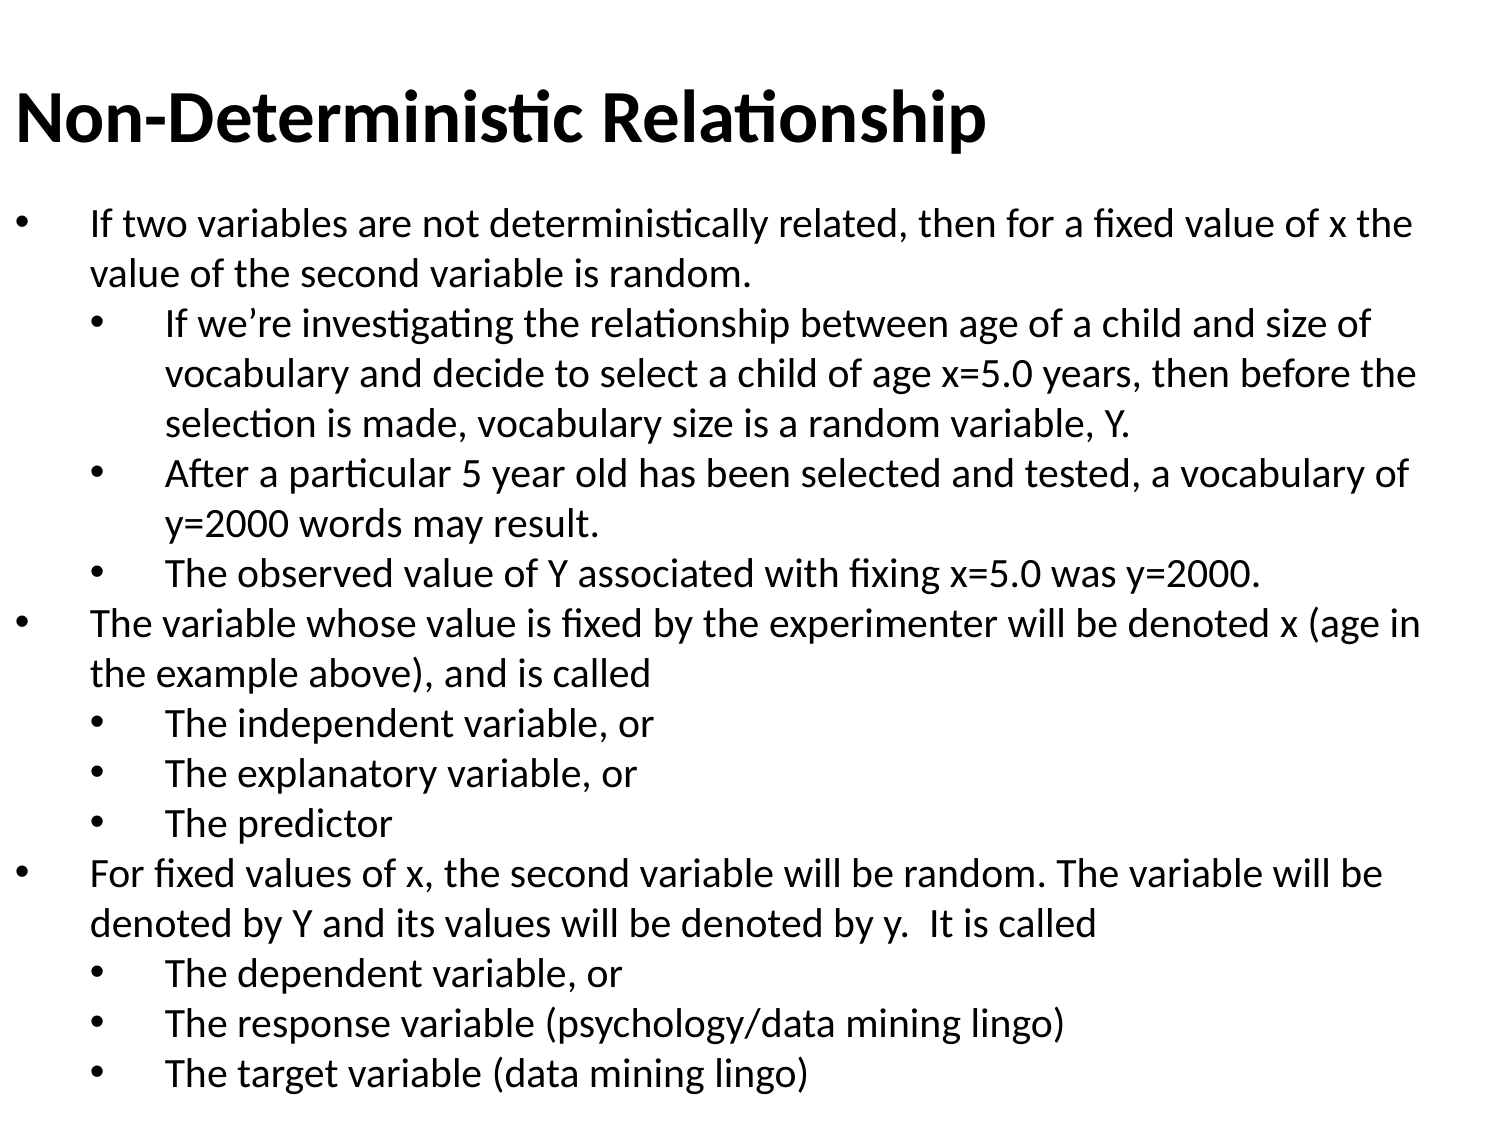

# Non-Deterministic Relationship
If two variables are not deterministically related, then for a fixed value of x the value of the second variable is random.
If we’re investigating the relationship between age of a child and size of vocabulary and decide to select a child of age x=5.0 years, then before the selection is made, vocabulary size is a random variable, Y.
After a particular 5 year old has been selected and tested, a vocabulary of y=2000 words may result.
The observed value of Y associated with fixing x=5.0 was y=2000.
The variable whose value is fixed by the experimenter will be denoted x (age in the example above), and is called
The independent variable, or
The explanatory variable, or
The predictor
For fixed values of x, the second variable will be random. The variable will be denoted by Y and its values will be denoted by y.  It is called
The dependent variable, or
The response variable (psychology/data mining lingo)
The target variable (data mining lingo)